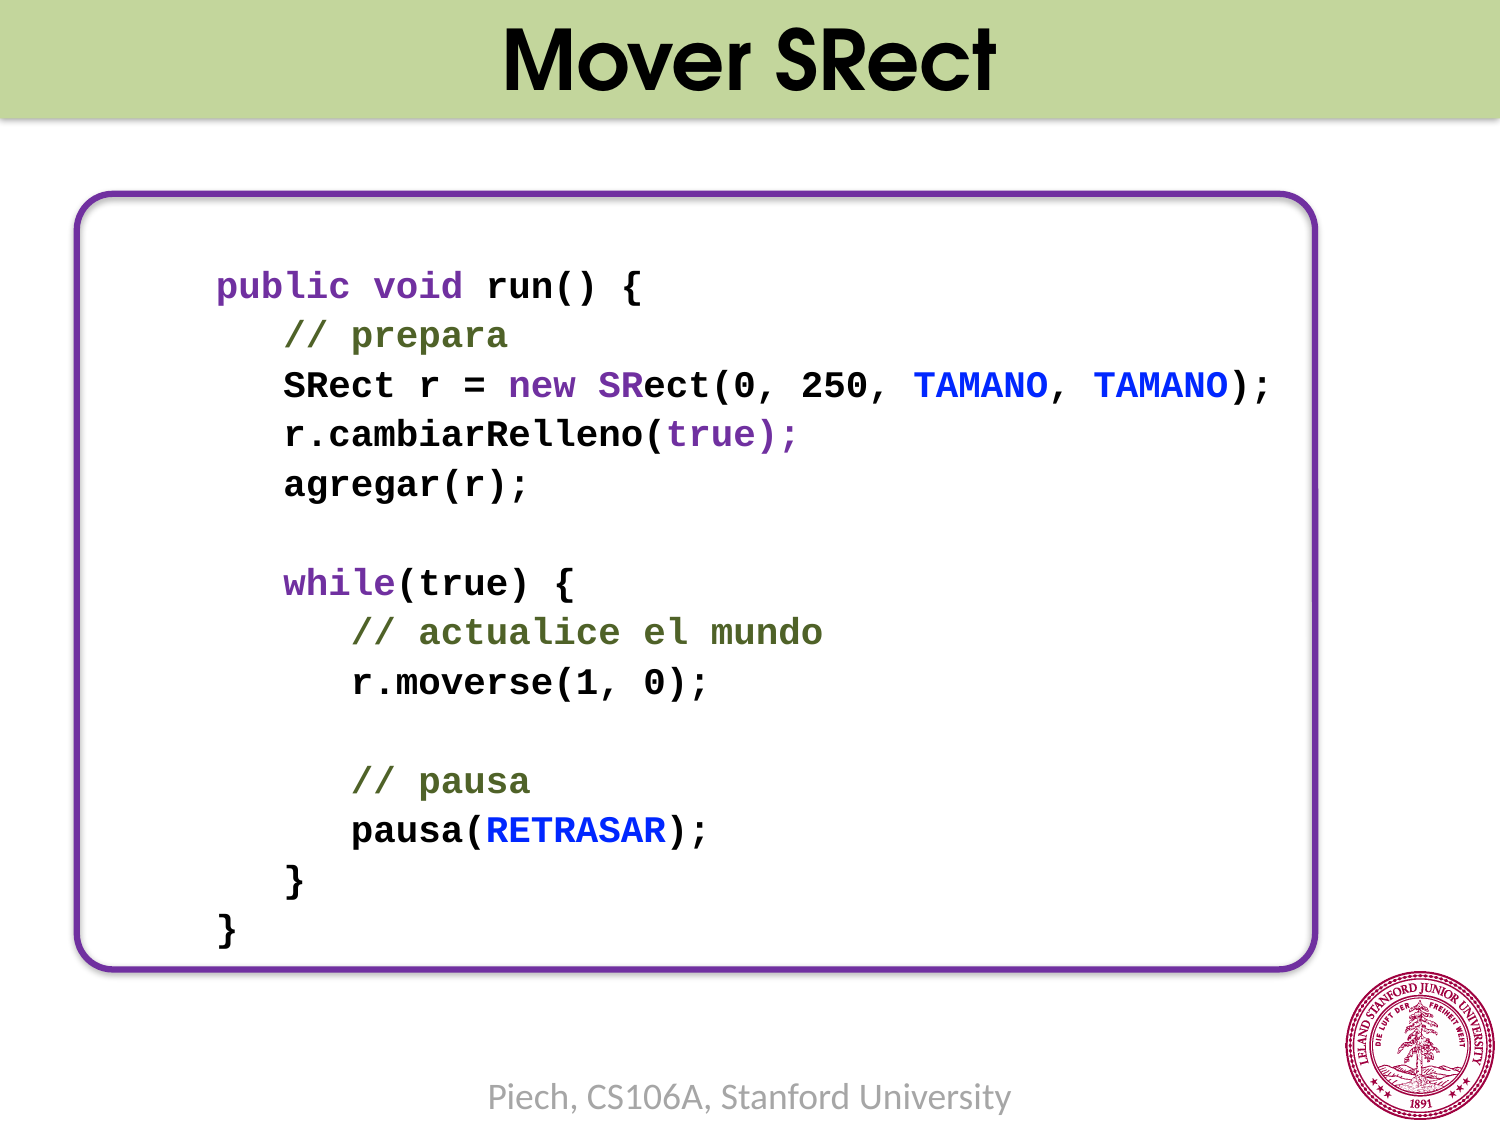

Mover SRect

public void run() {
   // prepara
   SRect r = new SRect(0, 250, TAMANO, TAMANO);
   r.cambiarRelleno(true);
   agregar(r);

   while(true) {
      // actualice el mundo
      r.moverse(1, 0);

      // pausa
      pausa(RETRASAR);
   }
}